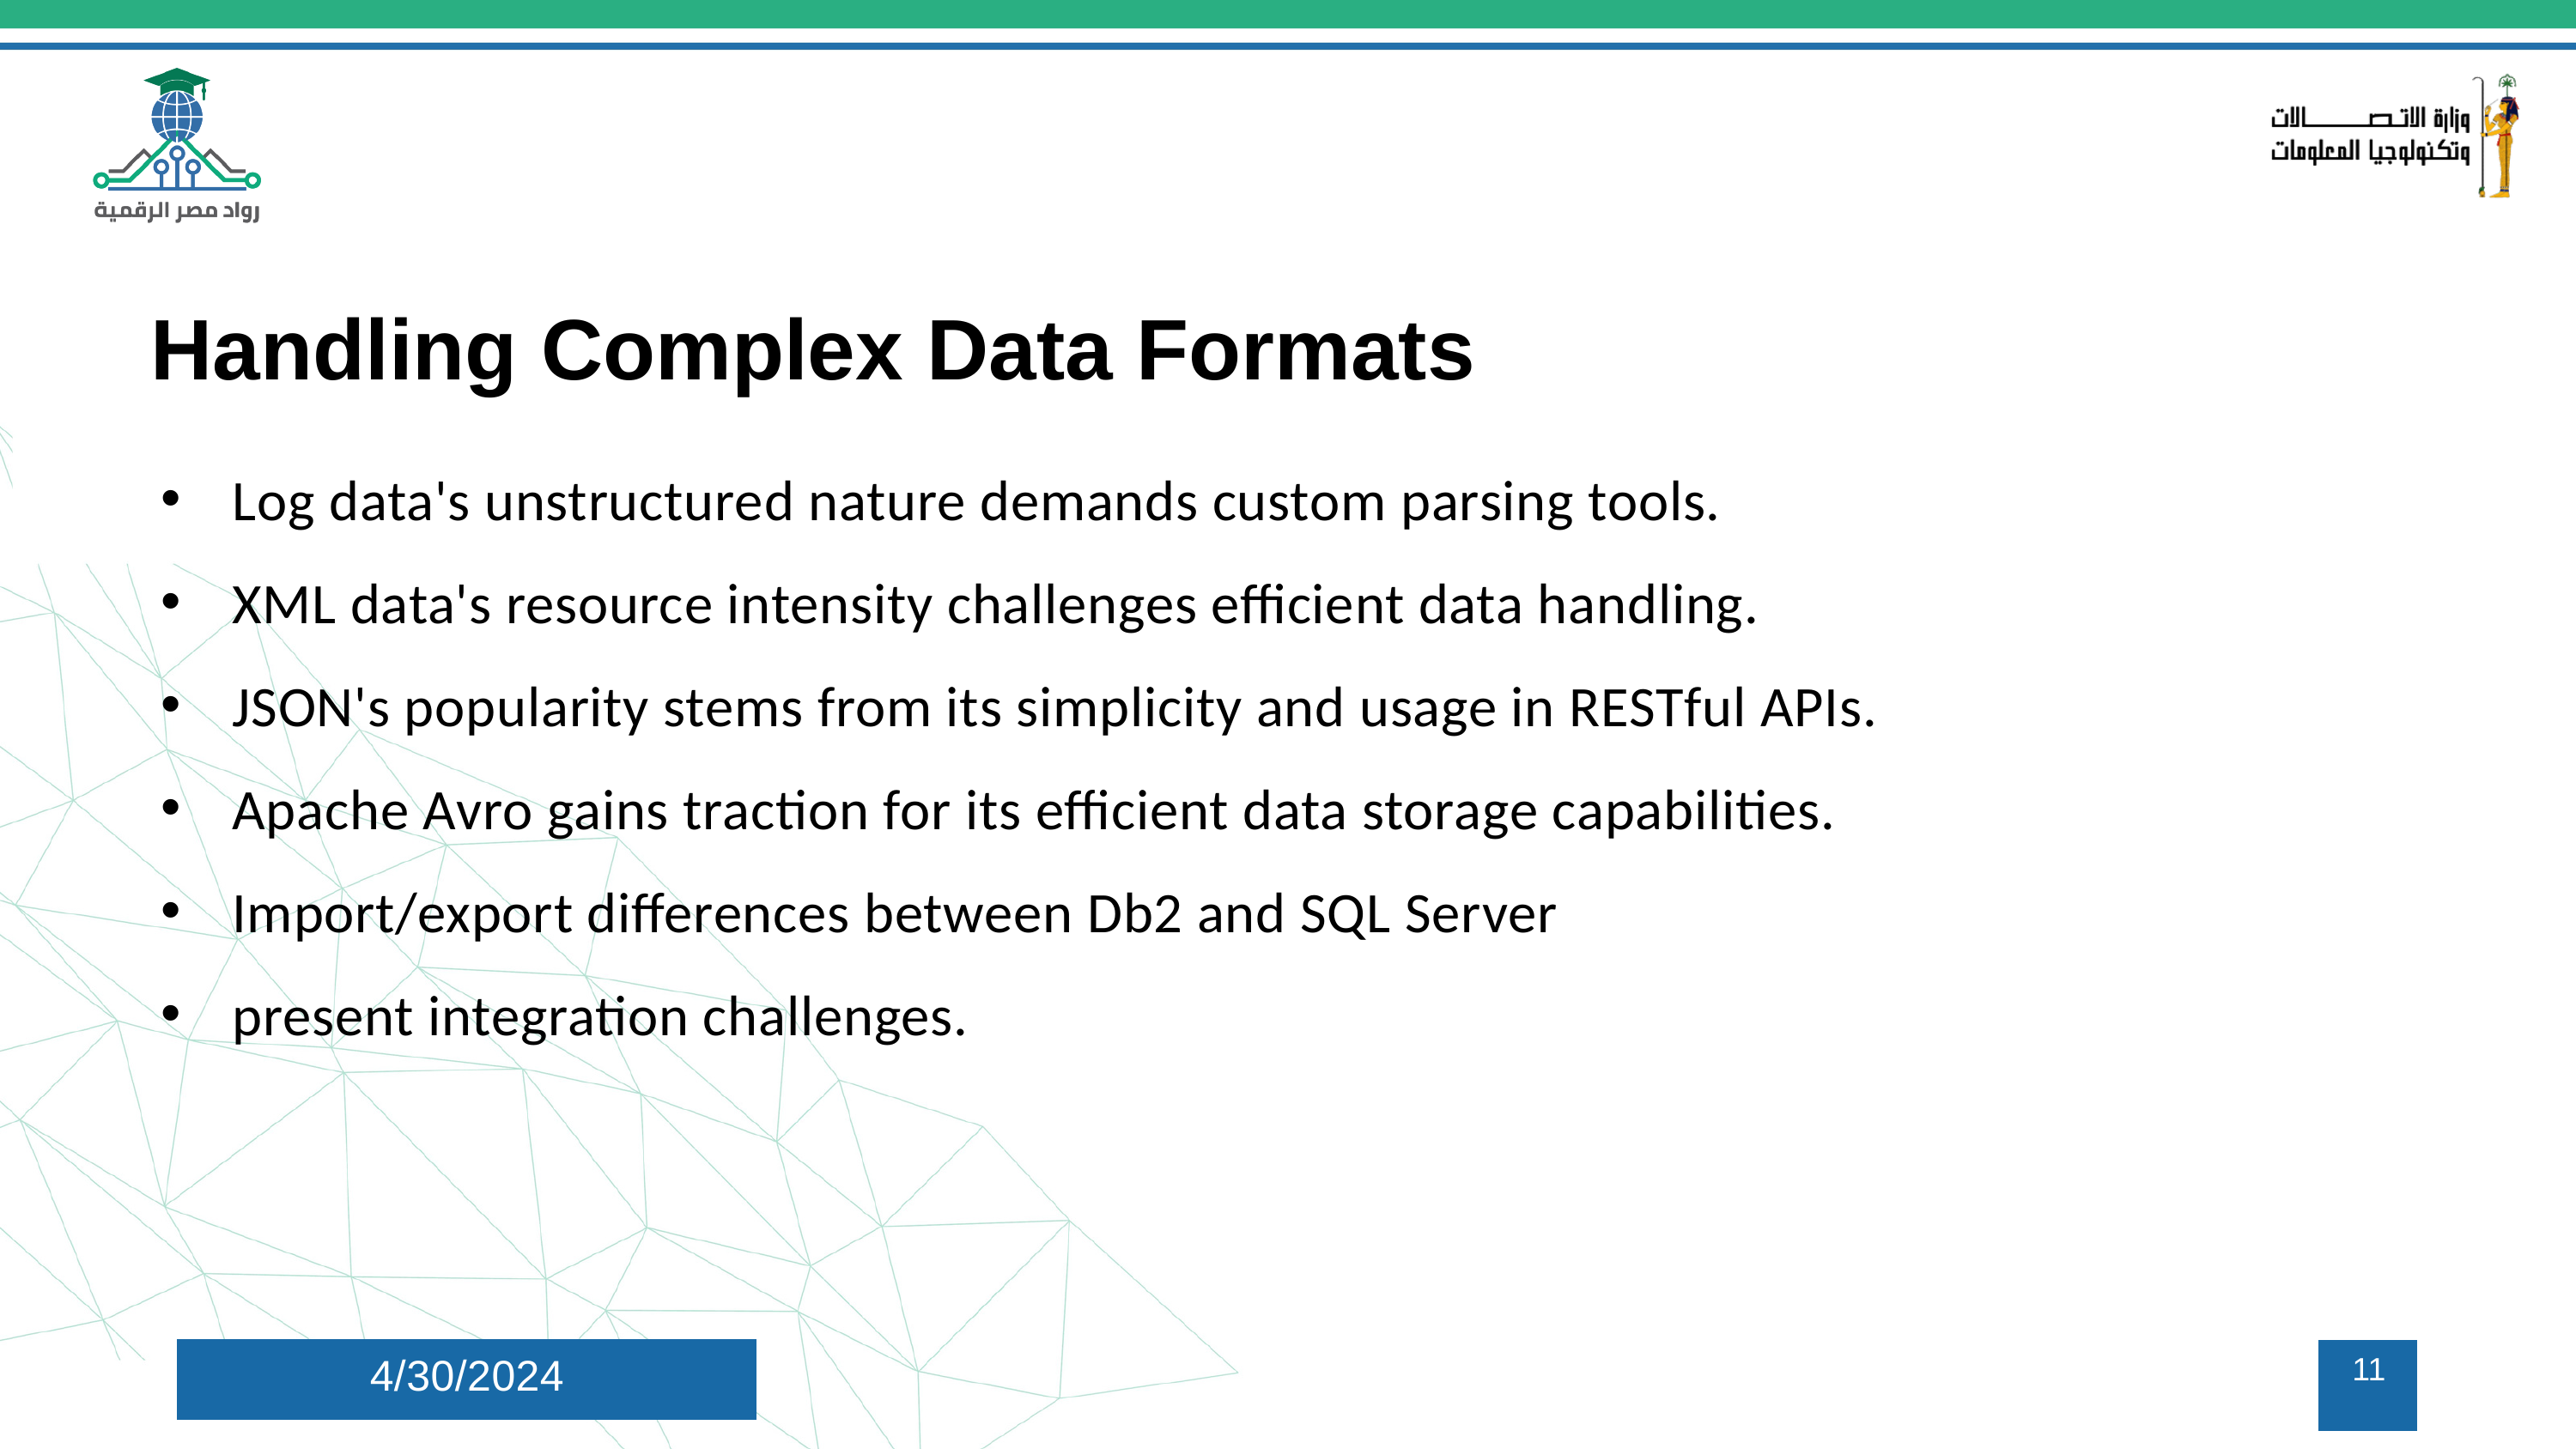

Handling Complex Data Formats
Log data's unstructured nature demands custom parsing tools.
XML data's resource intensity challenges efficient data handling.
JSON's popularity stems from its simplicity and usage in RESTful APIs.
Apache Avro gains traction for its efficient data storage capabilities.
Import/export differences between Db2 and SQL Server
present integration challenges.

4/30/2024
11